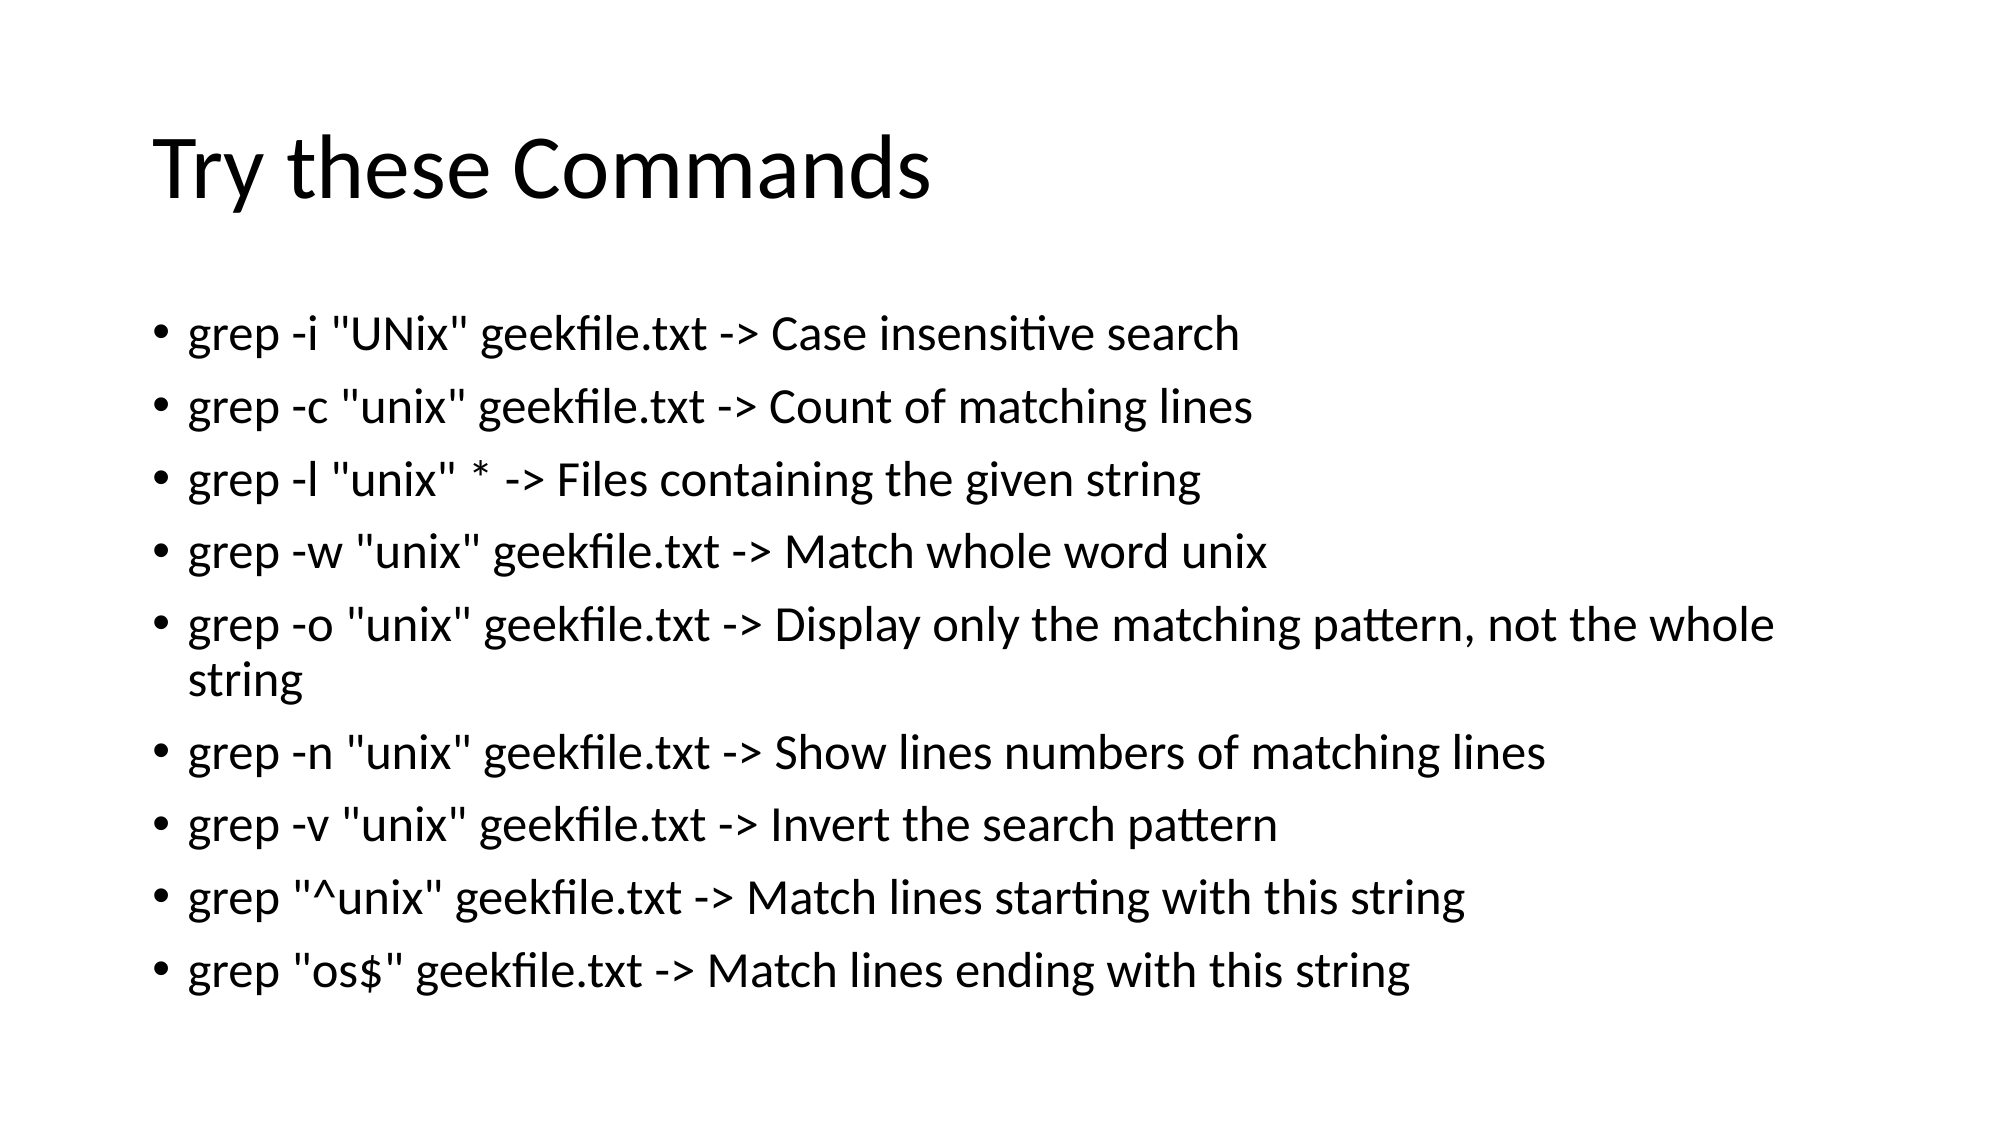

# Try these Commands
grep -i "UNix" geekfile.txt -> Case insensitive search
grep -c "unix" geekfile.txt -> Count of matching lines
grep -l "unix" * -> Files containing the given string
grep -w "unix" geekfile.txt -> Match whole word unix
grep -o "unix" geekfile.txt -> Display only the matching pattern, not the whole string
grep -n "unix" geekfile.txt -> Show lines numbers of matching lines
grep -v "unix" geekfile.txt -> Invert the search pattern
grep "^unix" geekfile.txt -> Match lines starting with this string
grep "os$" geekfile.txt -> Match lines ending with this string